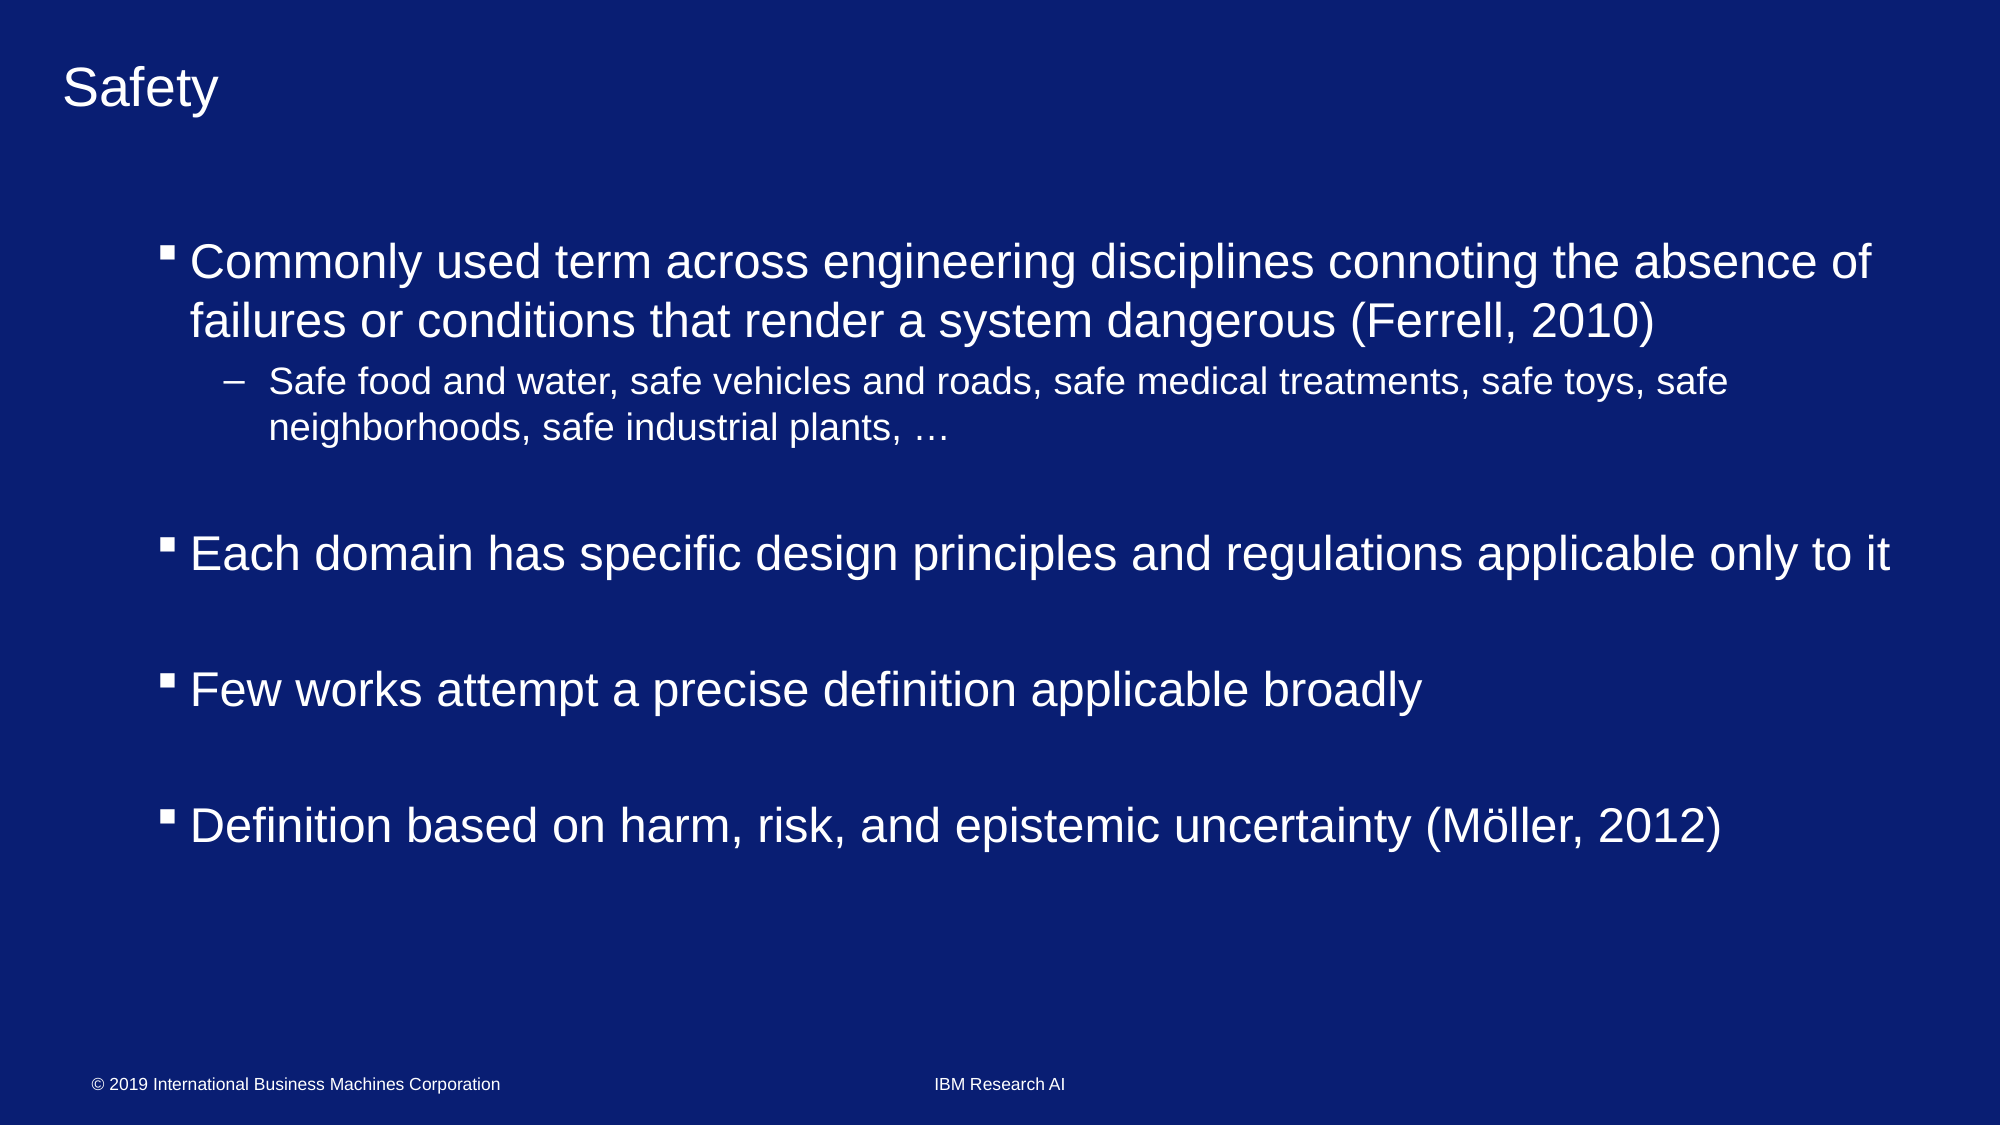

# Safety
Commonly used term across engineering disciplines connoting the absence of failures or conditions that render a system dangerous (Ferrell, 2010)
Safe food and water, safe vehicles and roads, safe medical treatments, safe toys, safe neighborhoods, safe industrial plants, …

Each domain has specific design principles and regulations applicable only to it

Few works attempt a precise definition applicable broadly

Definition based on harm, risk, and epistemic uncertainty (Möller, 2012)